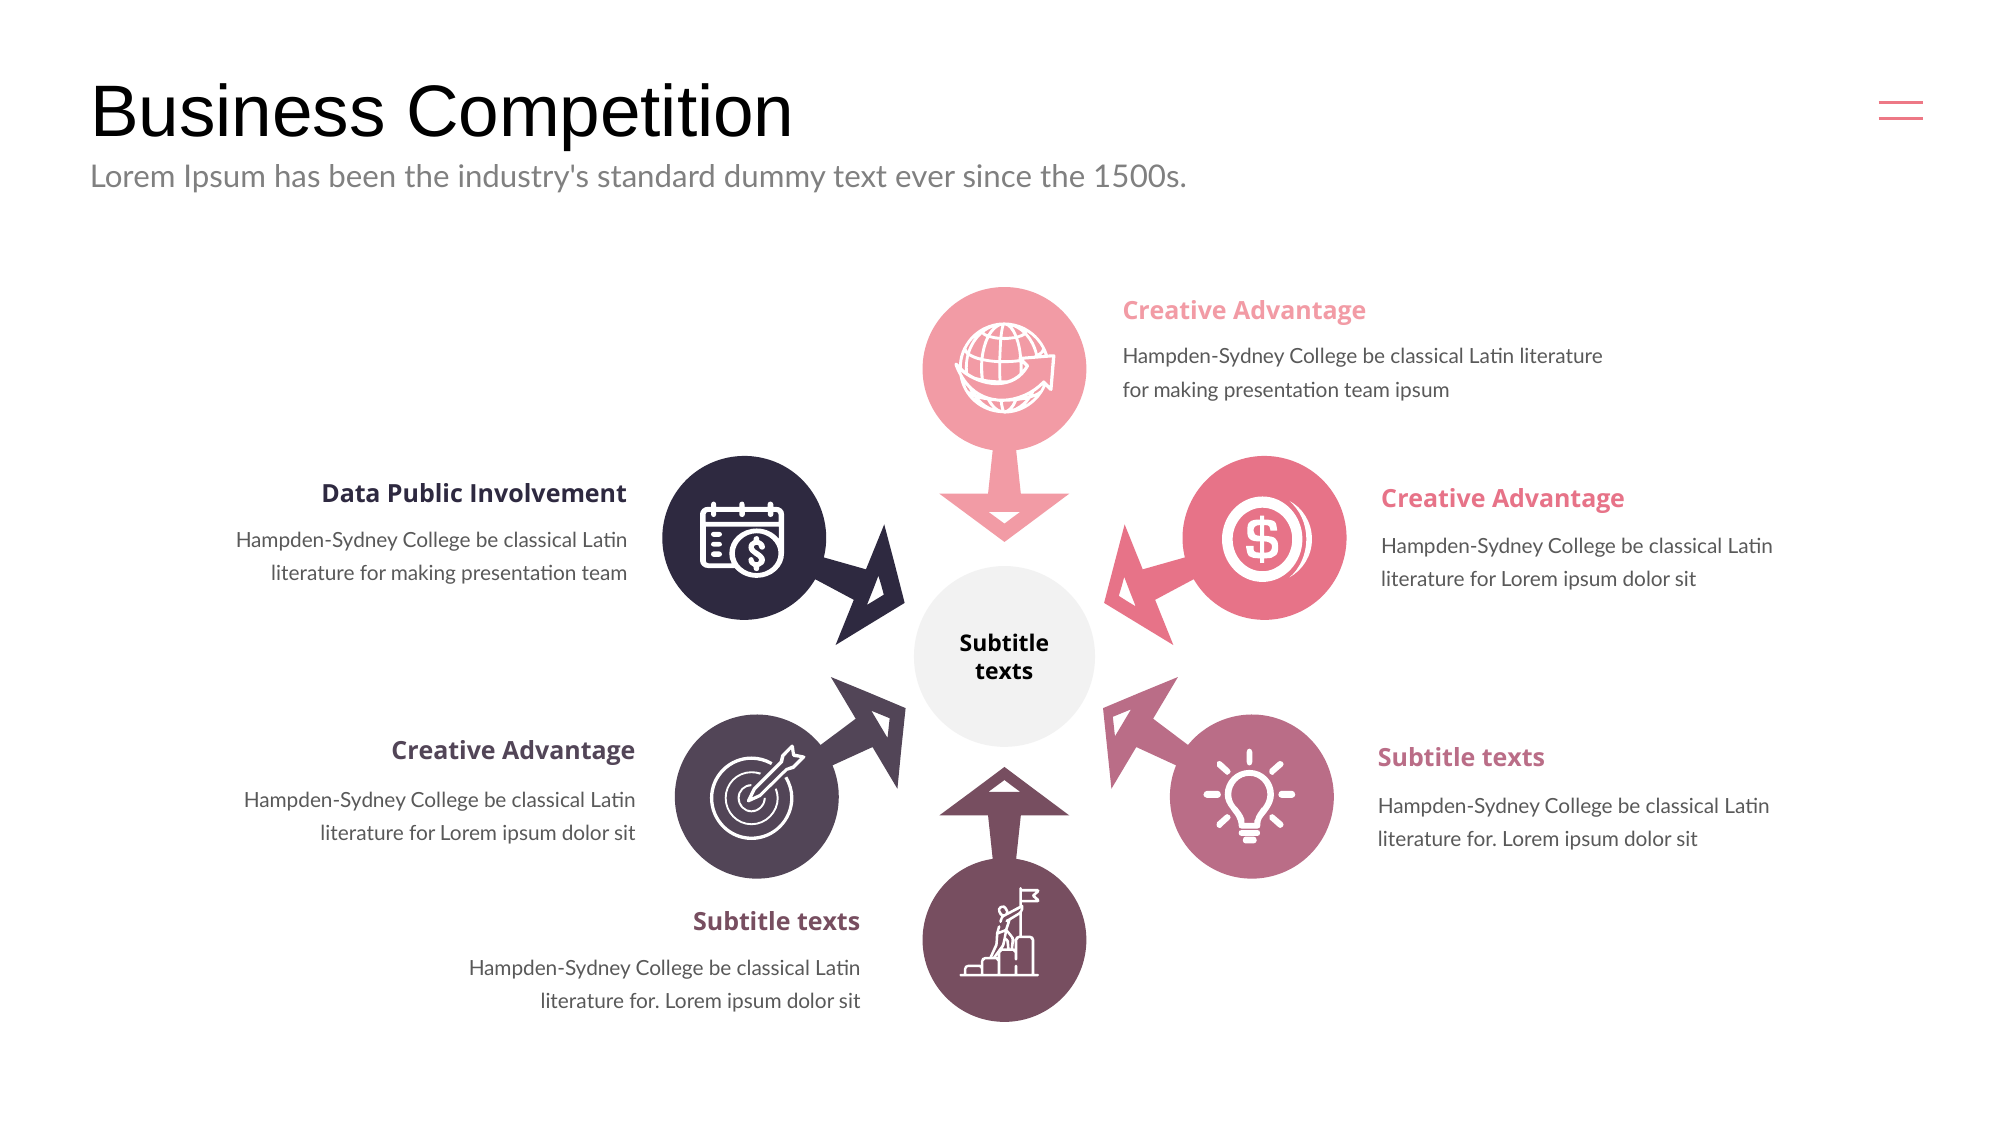

# Business Competition
Lorem Ipsum has been the industry's standard dummy text ever since the 1500s.

Creative Advantage

Hampden-Sydney College be classical Latin literature for making presentation team ipsum

Data Public Involvement
Creative Advantage

Hampden-Sydney College be classical Latin literature for making presentation team
Hampden-Sydney College be classical Latin literature for Lorem ipsum dolor sit

Subtitle
texts

Creative Advantage
Subtitle texts

Hampden-Sydney College be classical Latin literature for Lorem ipsum dolor sit
Hampden-Sydney College be classical Latin literature for. Lorem ipsum dolor sit

Subtitle texts
Hampden-Sydney College be classical Latin literature for. Lorem ipsum dolor sit